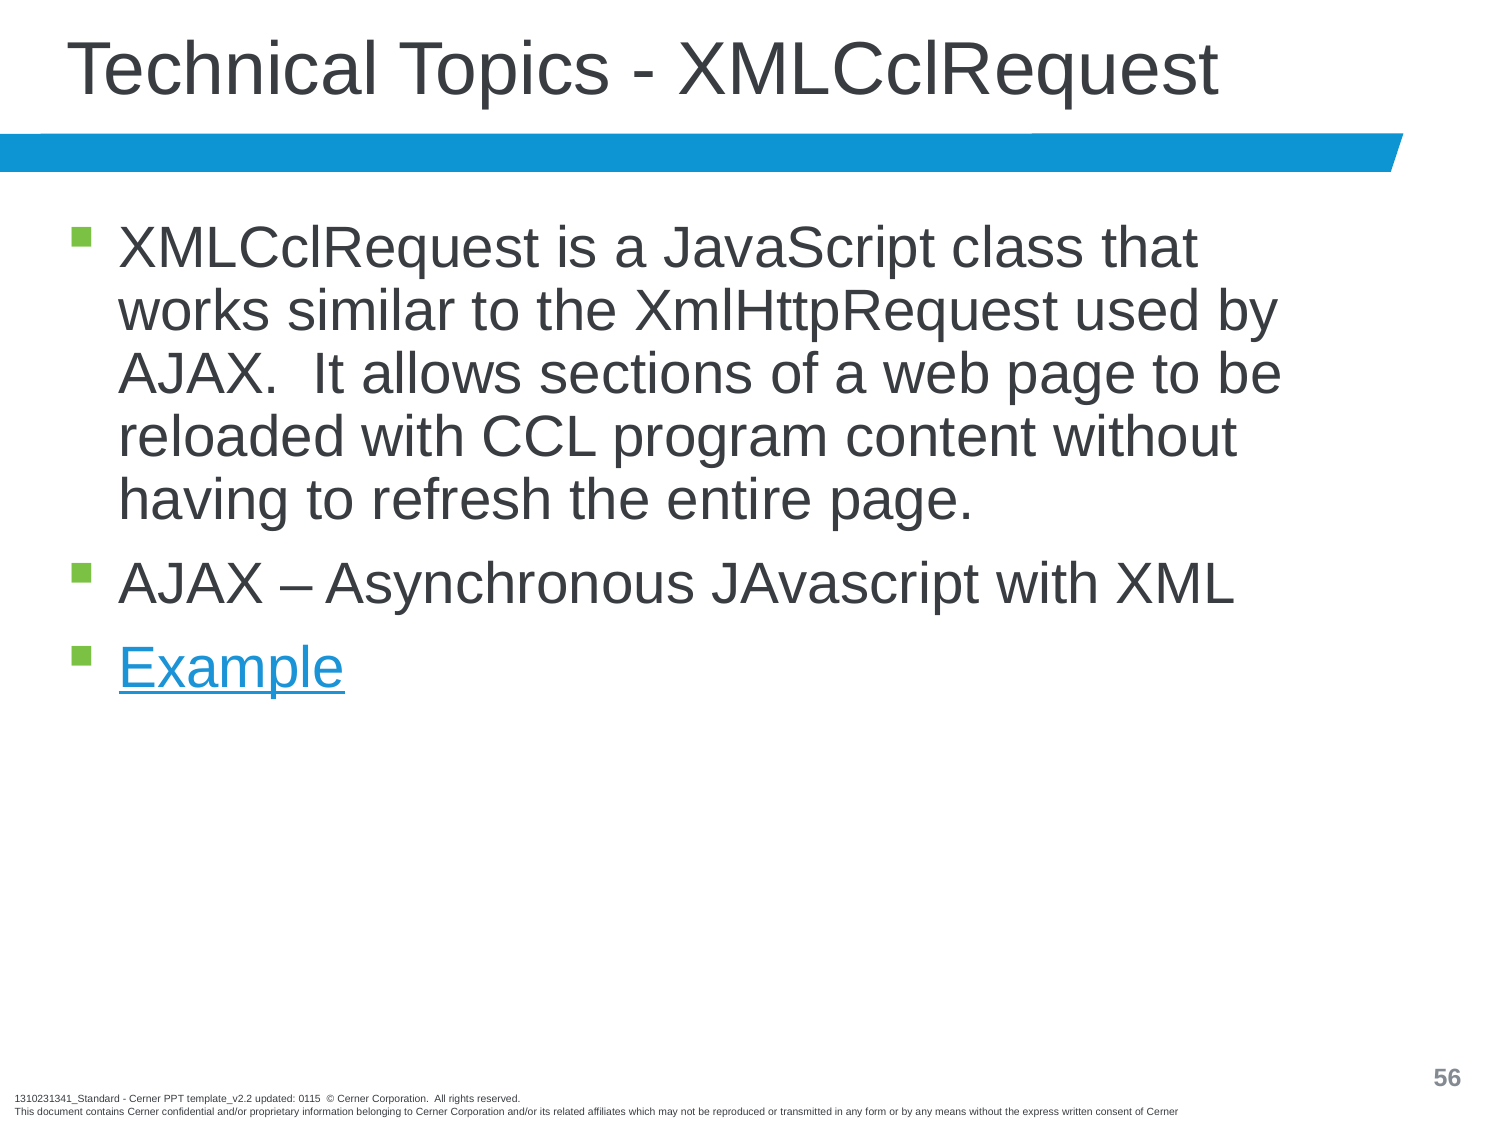

# Technical Topics - XMLCclRequest
XMLCclRequest is a JavaScript class that works similar to the XmlHttpRequest used by AJAX.  It allows sections of a web page to be reloaded with CCL program content without having to refresh the entire page.
AJAX – Asynchronous JAvascript with XML
Example